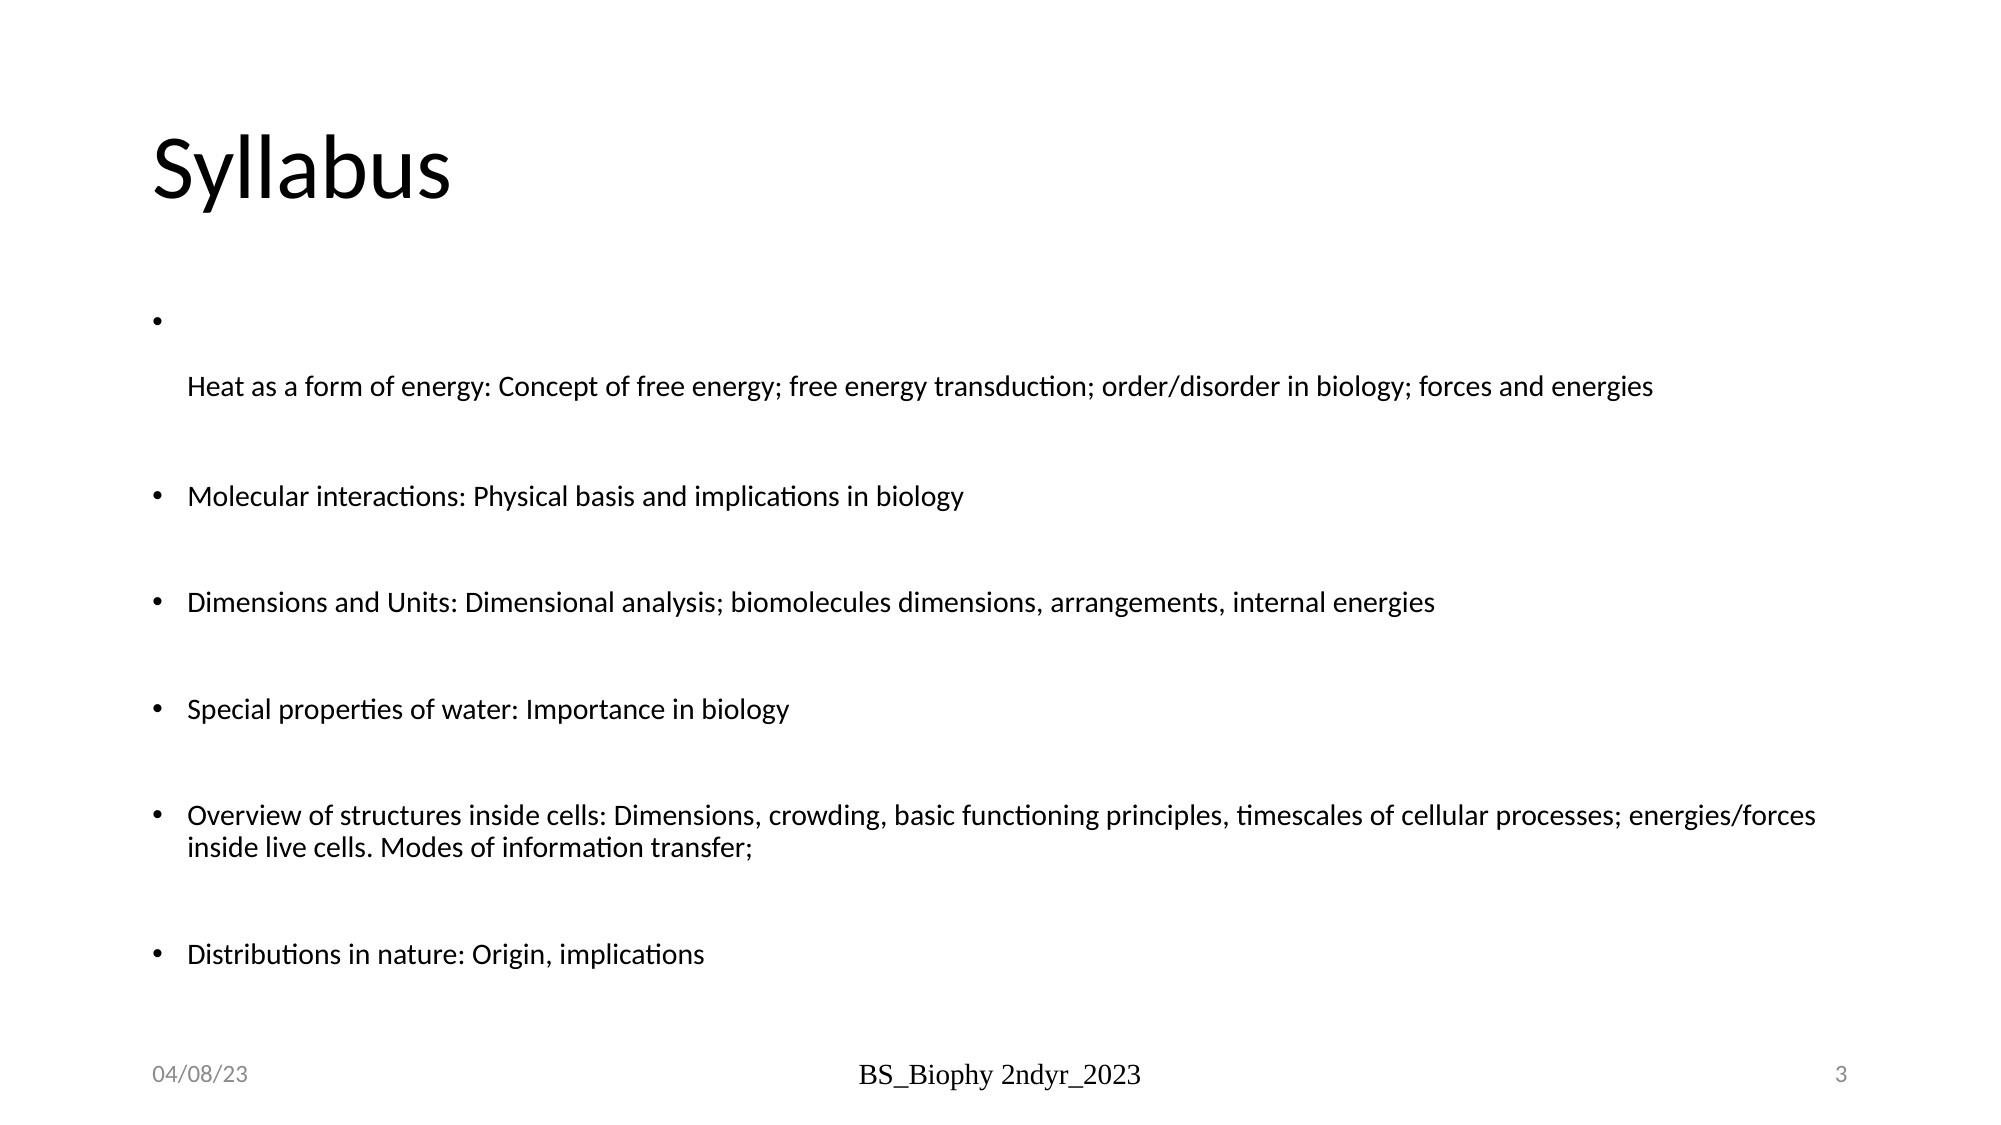

# Syllabus
Heat as a form of energy: Concept of free energy; free energy transduction; order/disorder in biology; forces and energies
Molecular interactions: Physical basis and implications in biology
Dimensions and Units: Dimensional analysis; biomolecules dimensions, arrangements, internal energies
Special properties of water: Importance in biology
Overview of structures inside cells: Dimensions, crowding, basic functioning principles, timescales of cellular processes; energies/forces inside live cells. Modes of information transfer;
Distributions in nature: Origin, implications

04/08/23
BS_Biophy 2ndyr_2023
3